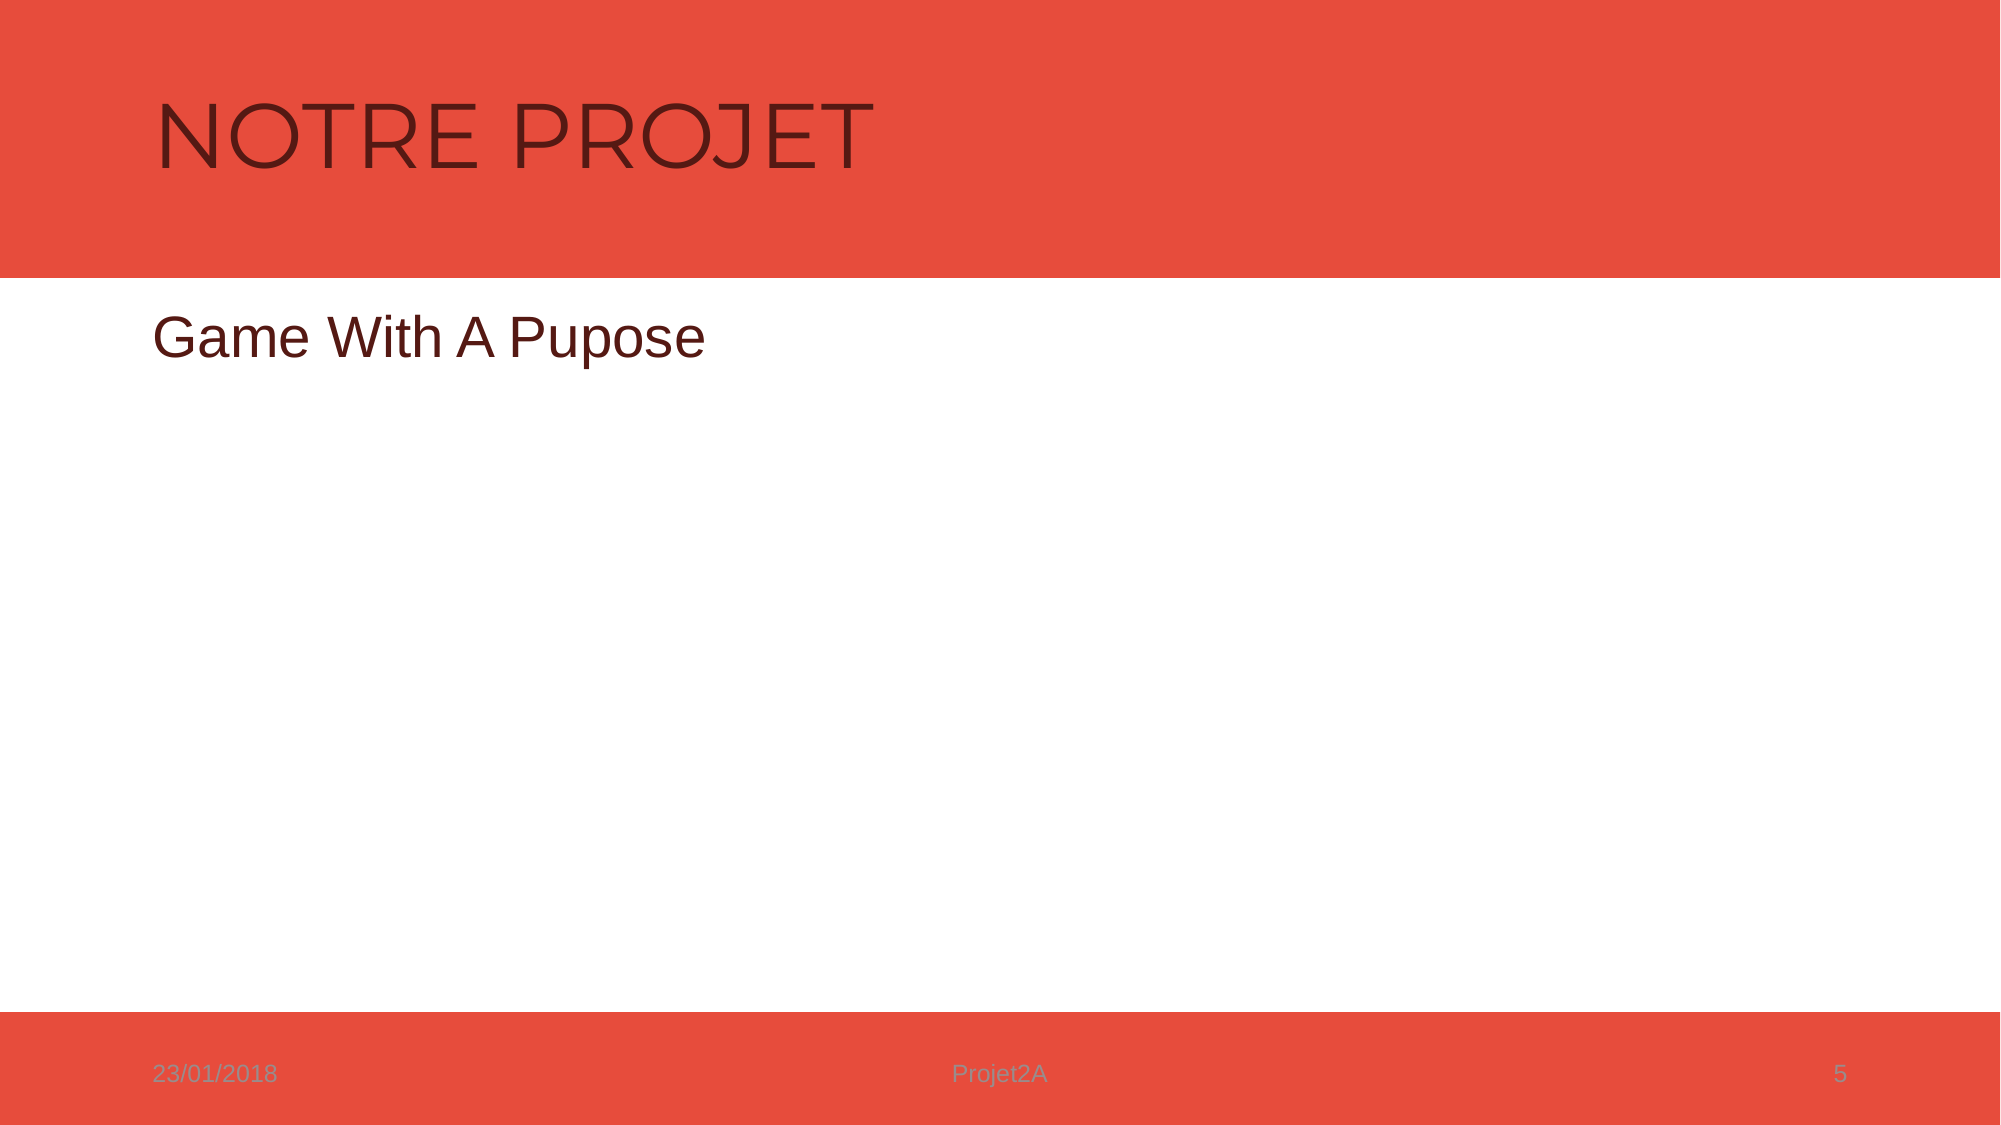

# NOTRE PROJET
Game With A Pupose
23/01/2018
Projet2A
5